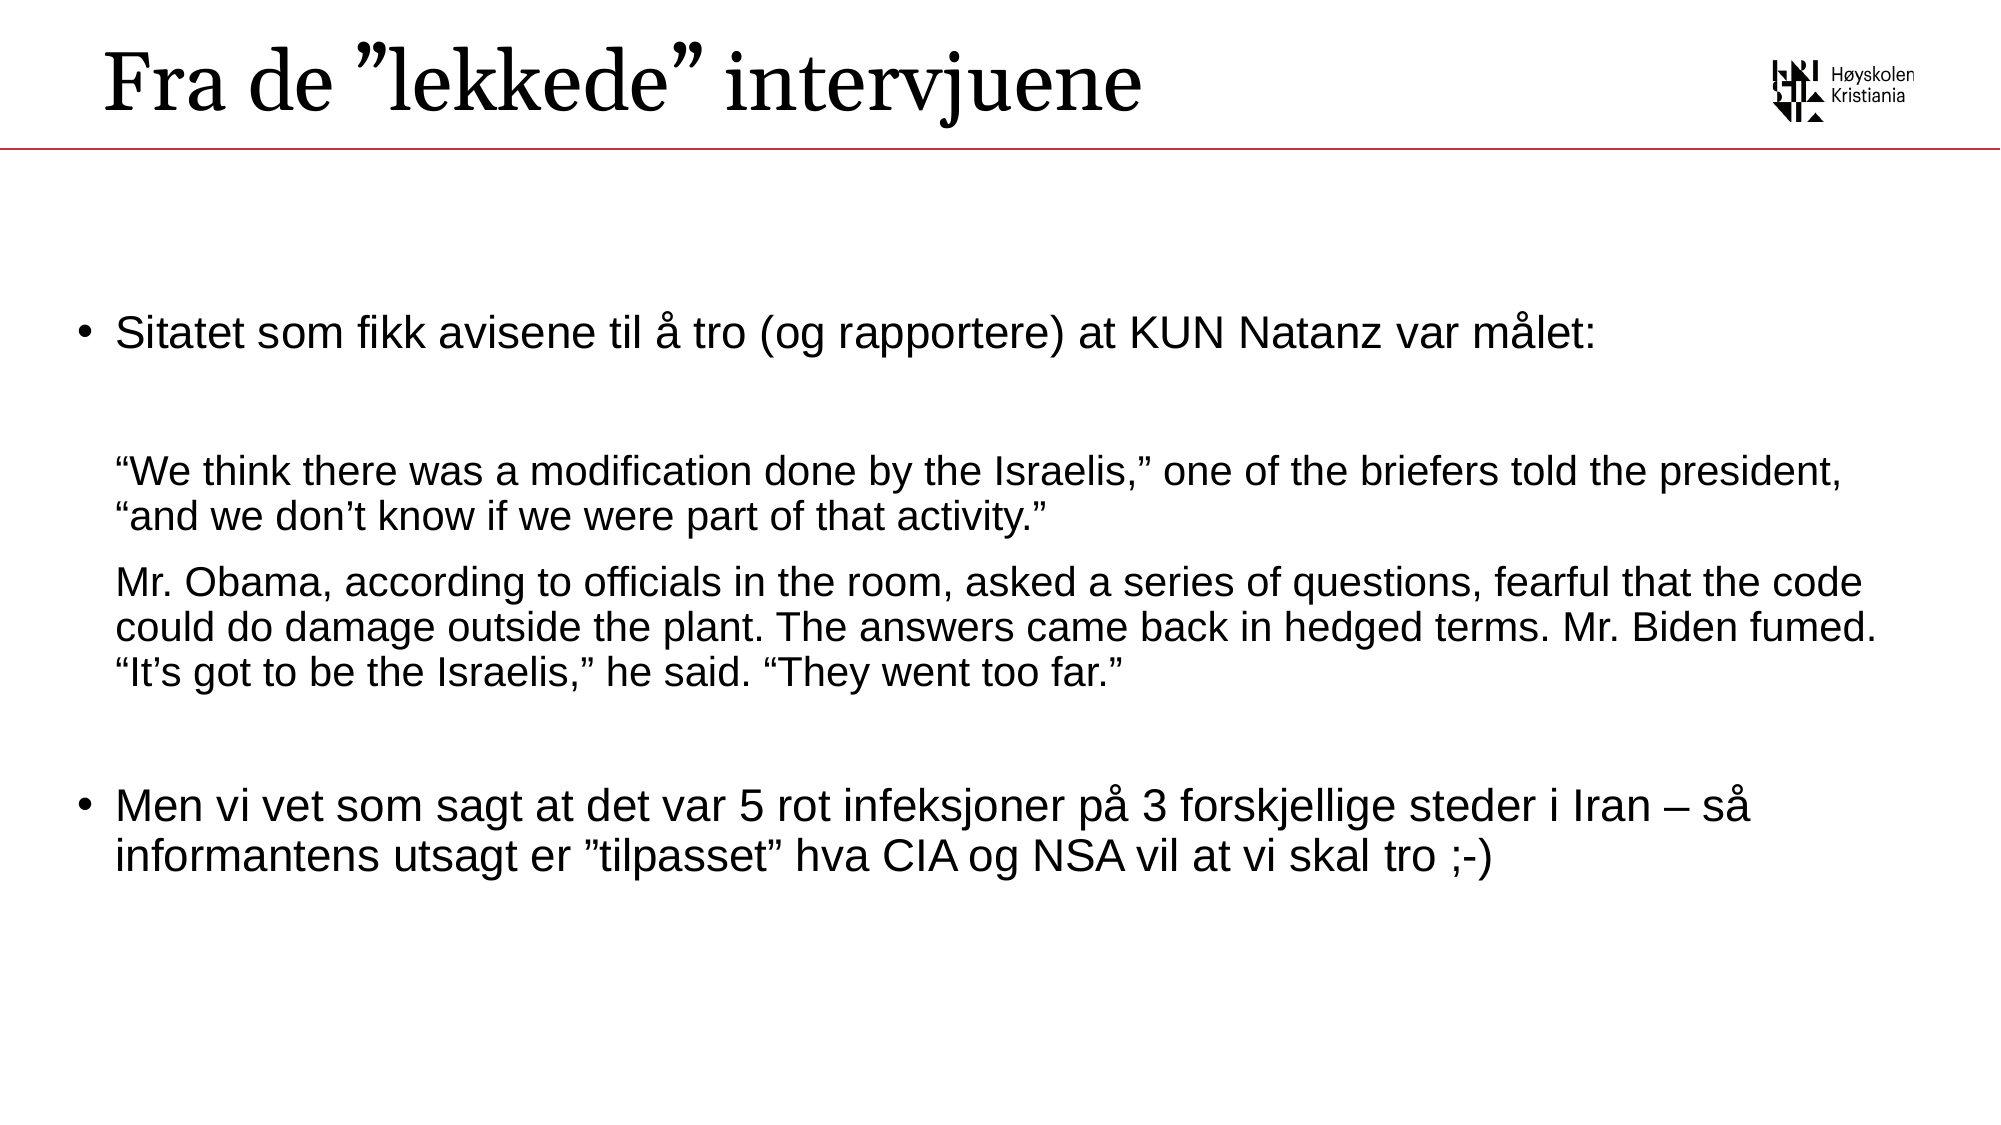

Fra de ”lekkede” intervjuene
Sitatet som fikk avisene til å tro (og rapportere) at KUN Natanz var målet:

	“We think there was a modification done by the Israelis,” one of the briefers told the president, “and we don’t know if we were part of that activity.”
	Mr. Obama, according to officials in the room, asked a series of questions, fearful that the code could do damage outside the plant. The answers came back in hedged terms. Mr. Biden fumed. “It’s got to be the Israelis,” he said. “They went too far.”

Men vi vet som sagt at det var 5 rot infeksjoner på 3 forskjellige steder i Iran – så informantens utsagt er ”tilpasset” hva CIA og NSA vil at vi skal tro ;-)